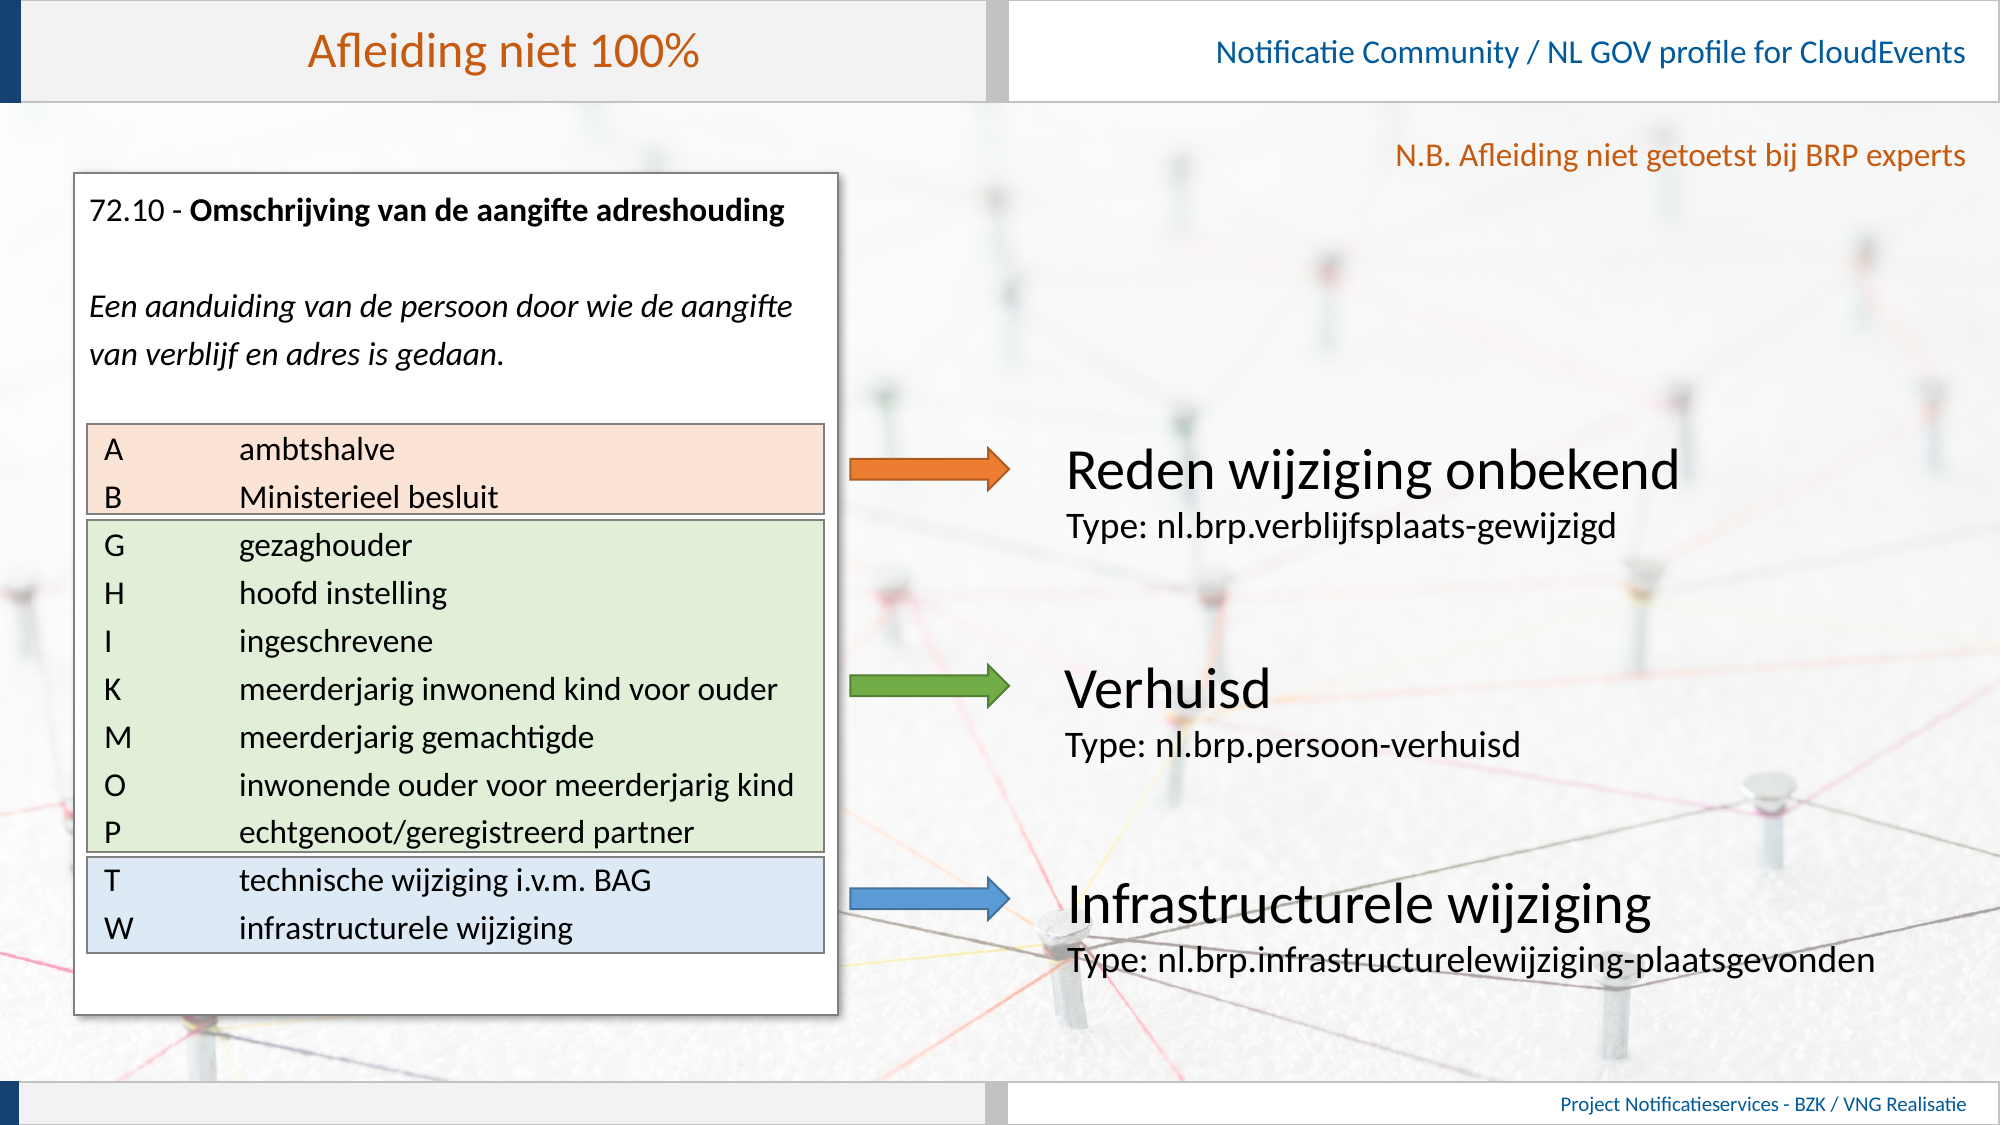

# Afleiding niet 100%
N.B. Afleiding niet getoetst bij BRP experts
72.10 - Omschrijving van de aangifte adreshouding

Een aanduiding van de persoon door wie de aangifte van verblijf en adres is gedaan.

  A	ambtshalve
  B	Ministerieel besluit
  G	gezaghouder
  H	hoofd instelling
  I	ingeschrevene
  K	meerderjarig inwonend kind voor ouder
  M	meerderjarig gemachtigde
  O	inwonende ouder voor meerderjarig kind
  P	echtgenoot/geregistreerd partner
  T	technische wijziging i.v.m. BAG
  W	infrastructurele wijziging

Reden wijziging onbekend
Type: nl.brp.verblijfsplaats-gewijzigd

Verhuisd
Type: nl.brp.persoon-verhuisd

Infrastructurele wijziging
Type: nl.brp.infrastructurelewijziging-plaatsgevonden